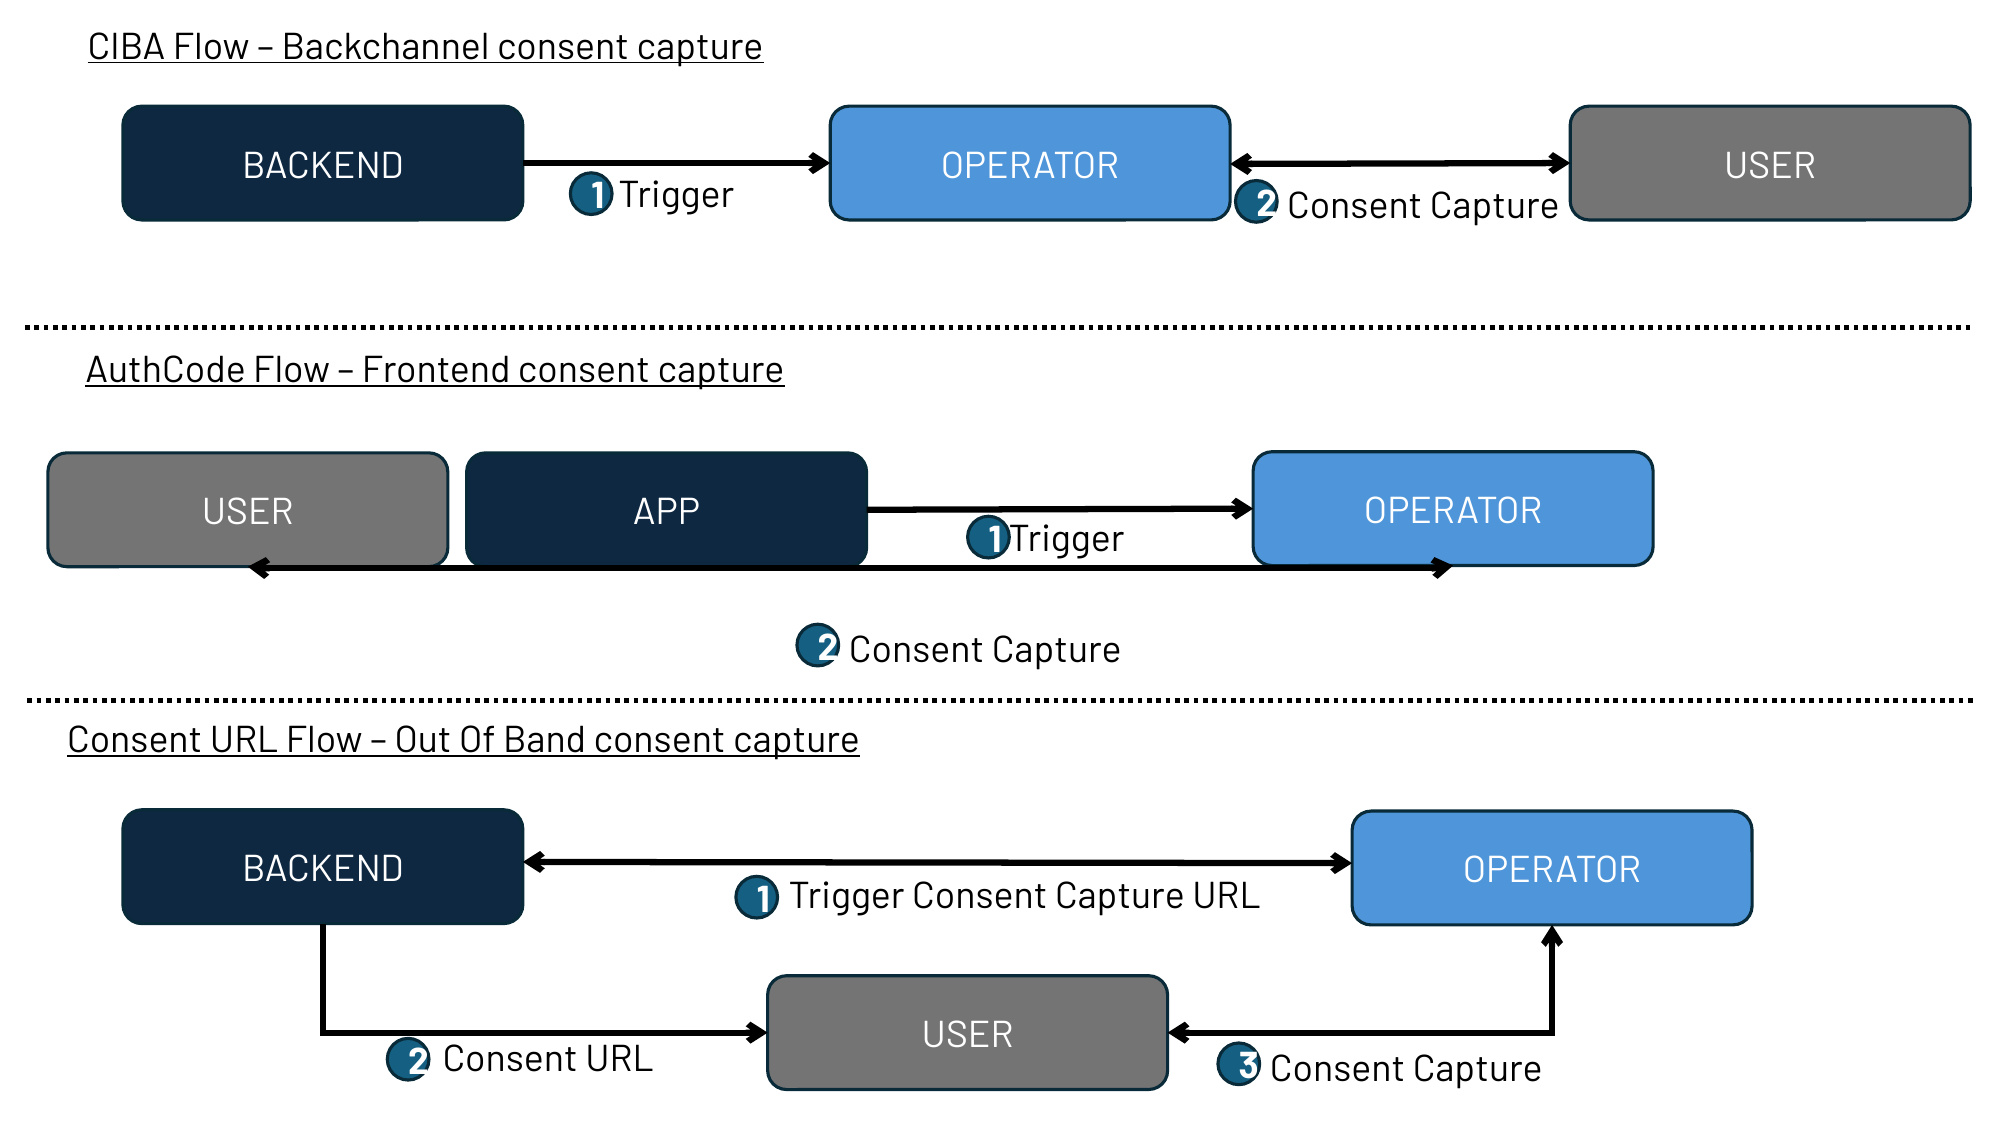

CIBA Flow – Backchannel consent capture
OPERATOR
USER
BACKEND
Trigger
1
Consent Capture
2
AuthCode Flow – Frontend consent capture
OPERATOR
USER
APP
Trigger
1
Consent Capture
2
Consent URL Flow – Out Of Band consent capture
BACKEND
OPERATOR
Trigger Consent Capture URL
1
USER
Consent URL
Consent Capture
2
3